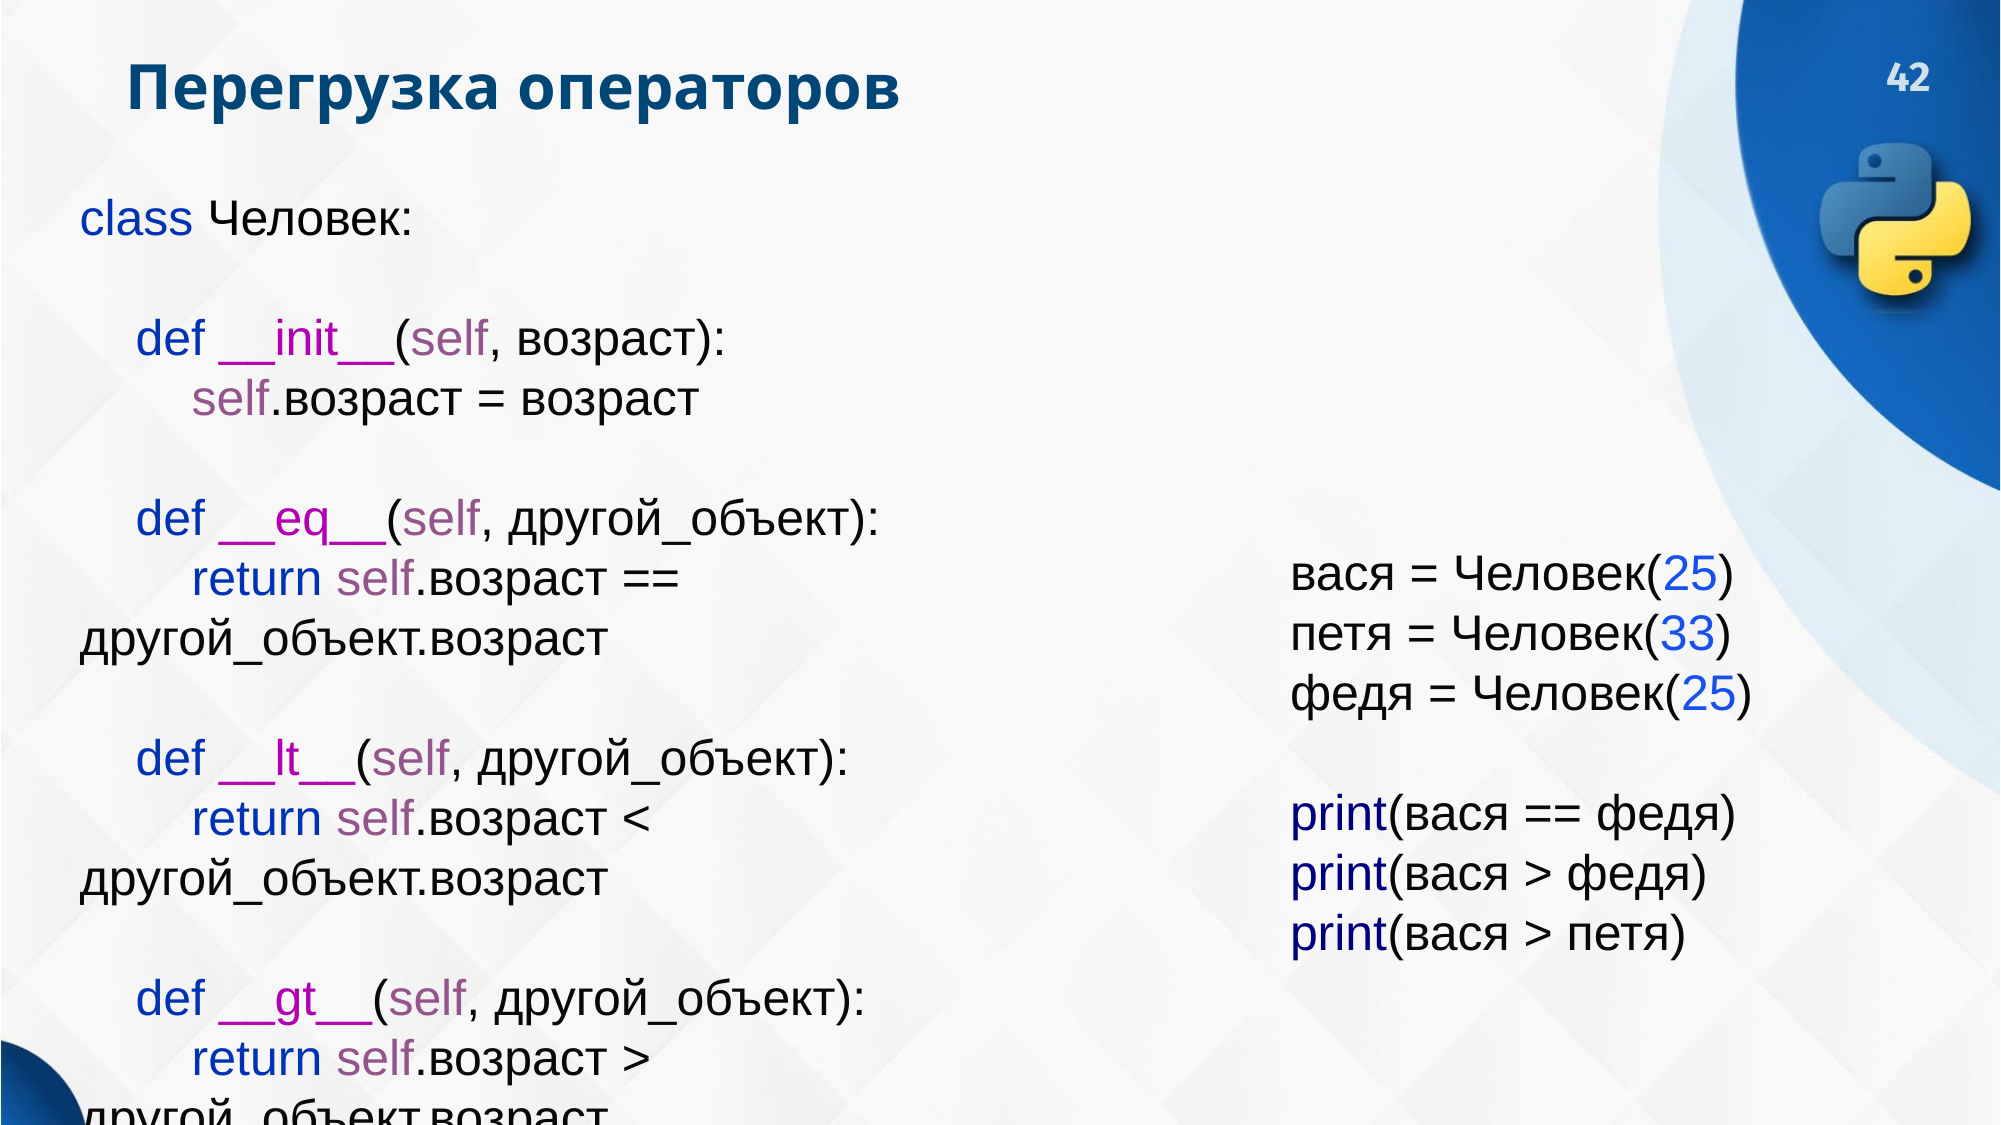

# Перегрузка операторов
class Человек:
    def __init__(self, возраст):
        self.возраст = возраст
    def __eq__(self, другой_объект):
        return self.возраст == другой_объект.возраст
    def __lt__(self, другой_объект):
        return self.возраст < другой_объект.возраст
    def __gt__(self, другой_объект):
        return self.возраст > другой_объект.возраст
вася = Человек(25)
петя = Человек(33)
федя = Человек(25)
print(вася == федя)
print(вася > федя)
print(вася > петя)